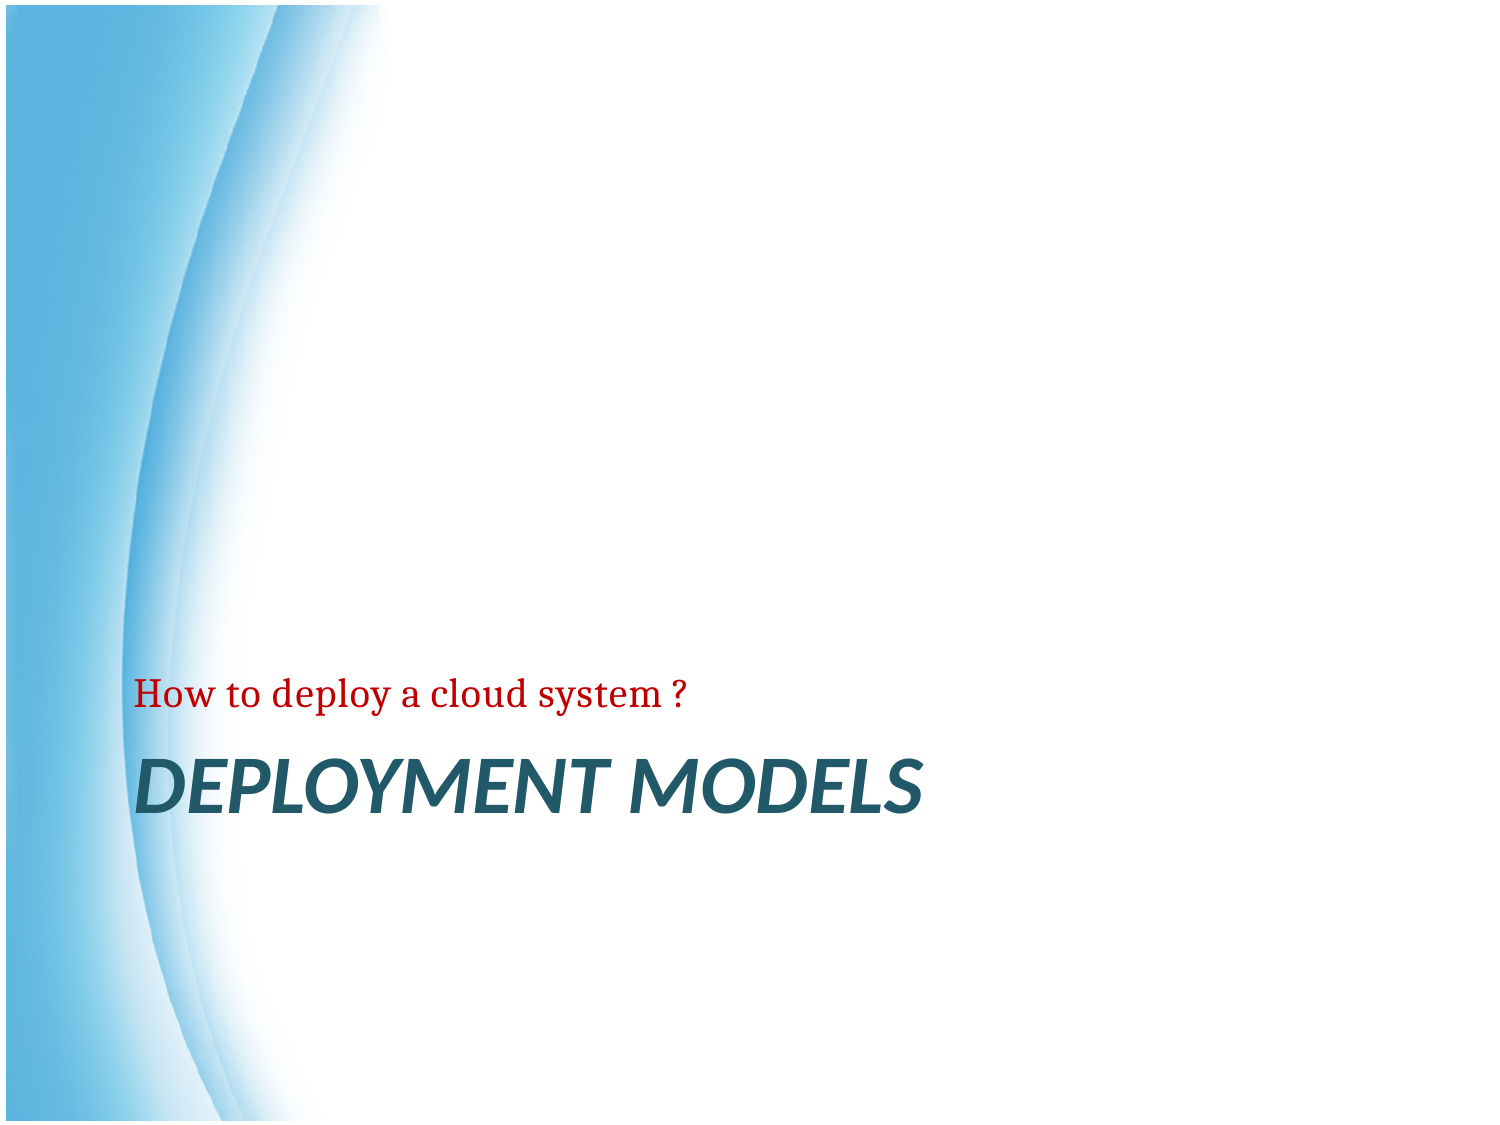

How to deploy a cloud system ?
# Deployment models